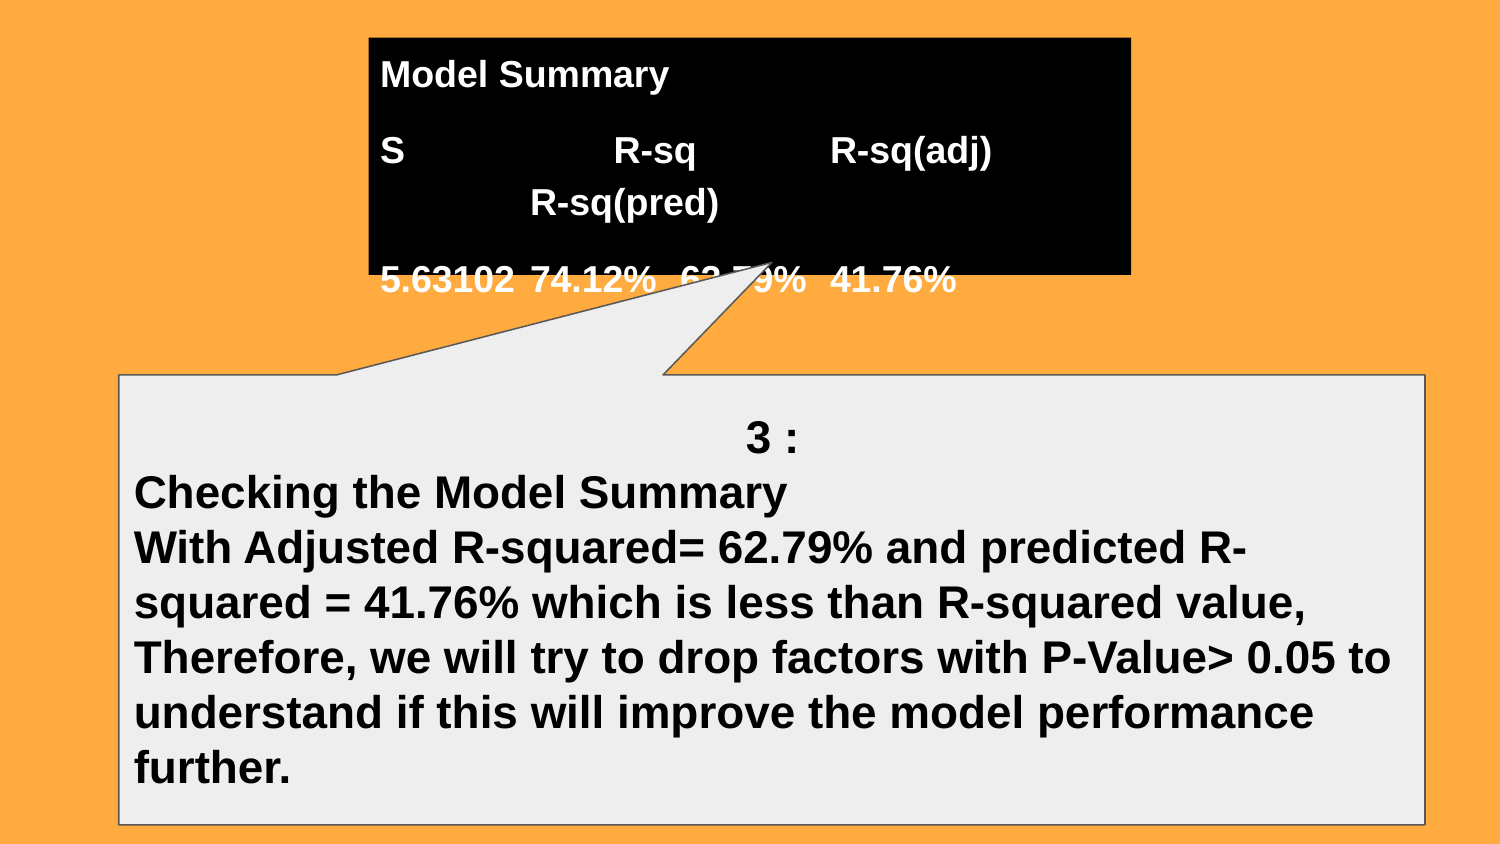

# Model Summary
S	        R-sq	R-sq(adj)	R-sq(pred)
5.63102	74.12%	62.79%	41.76%

                                                3 :
Checking the Model Summary
With Adjusted R-squared= 62.79% and predicted R-squared = 41.76% which is less than R-squared value,
Therefore, we will try to drop factors with P-Value> 0.05 to understand if this will improve the model performance further.